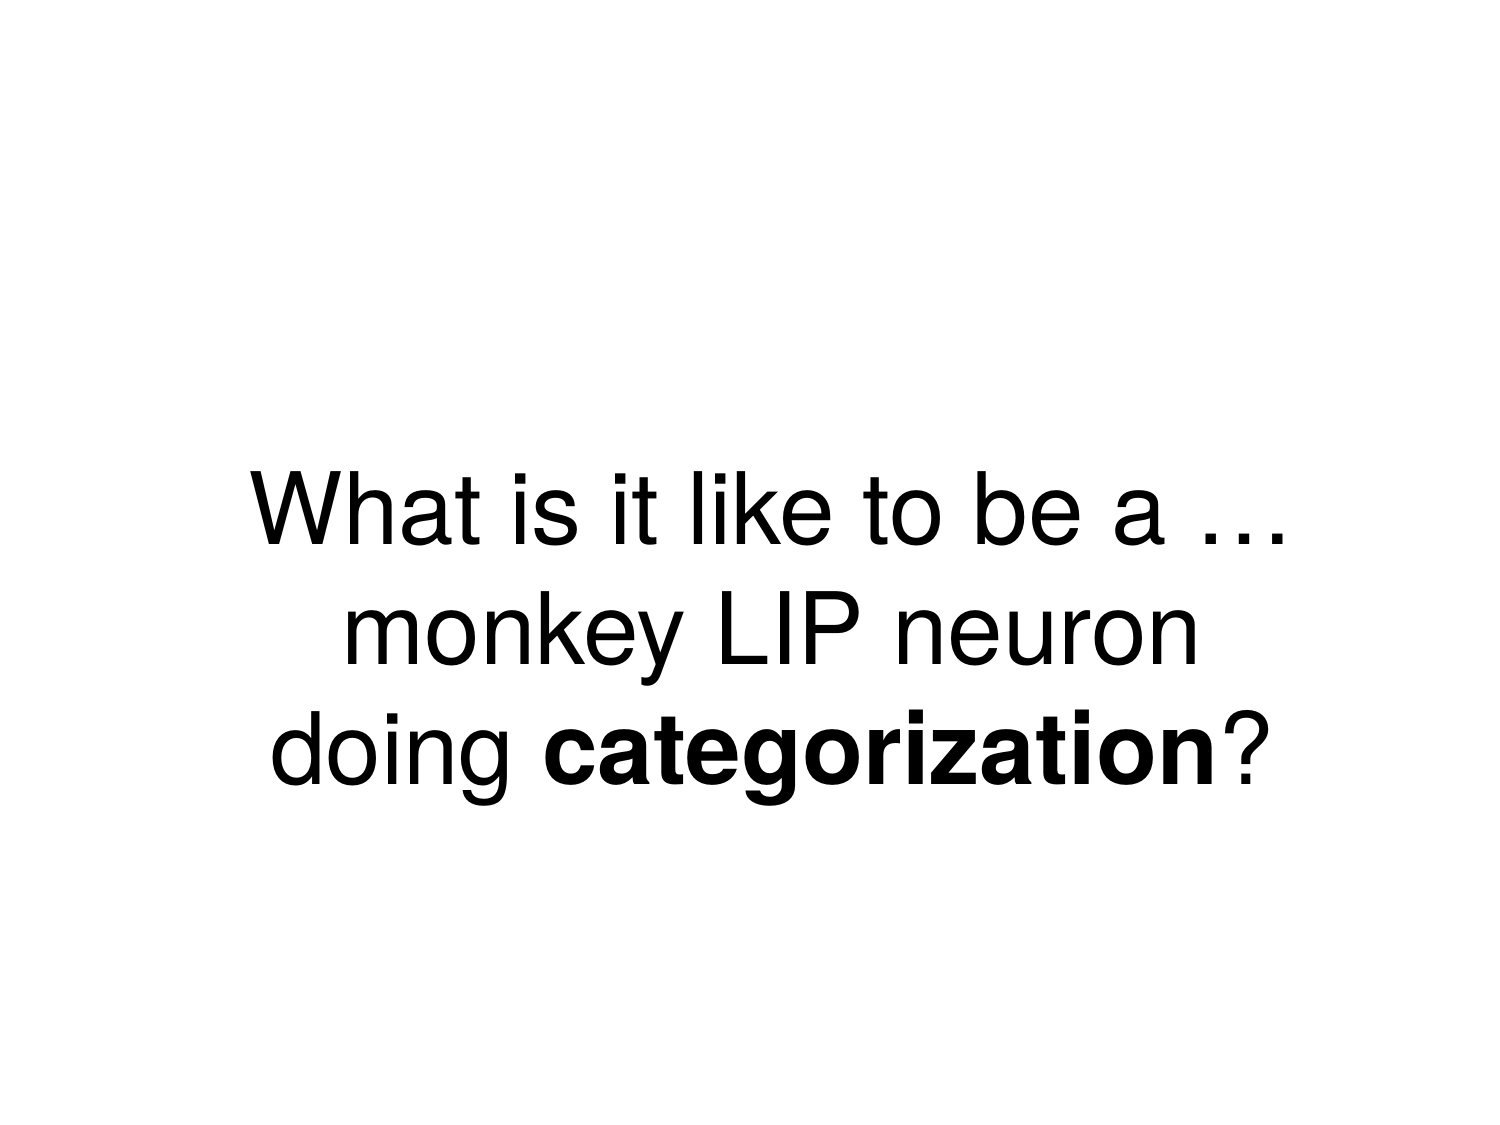

What is it like to be a …
monkey LIP neuron
doing categorization?